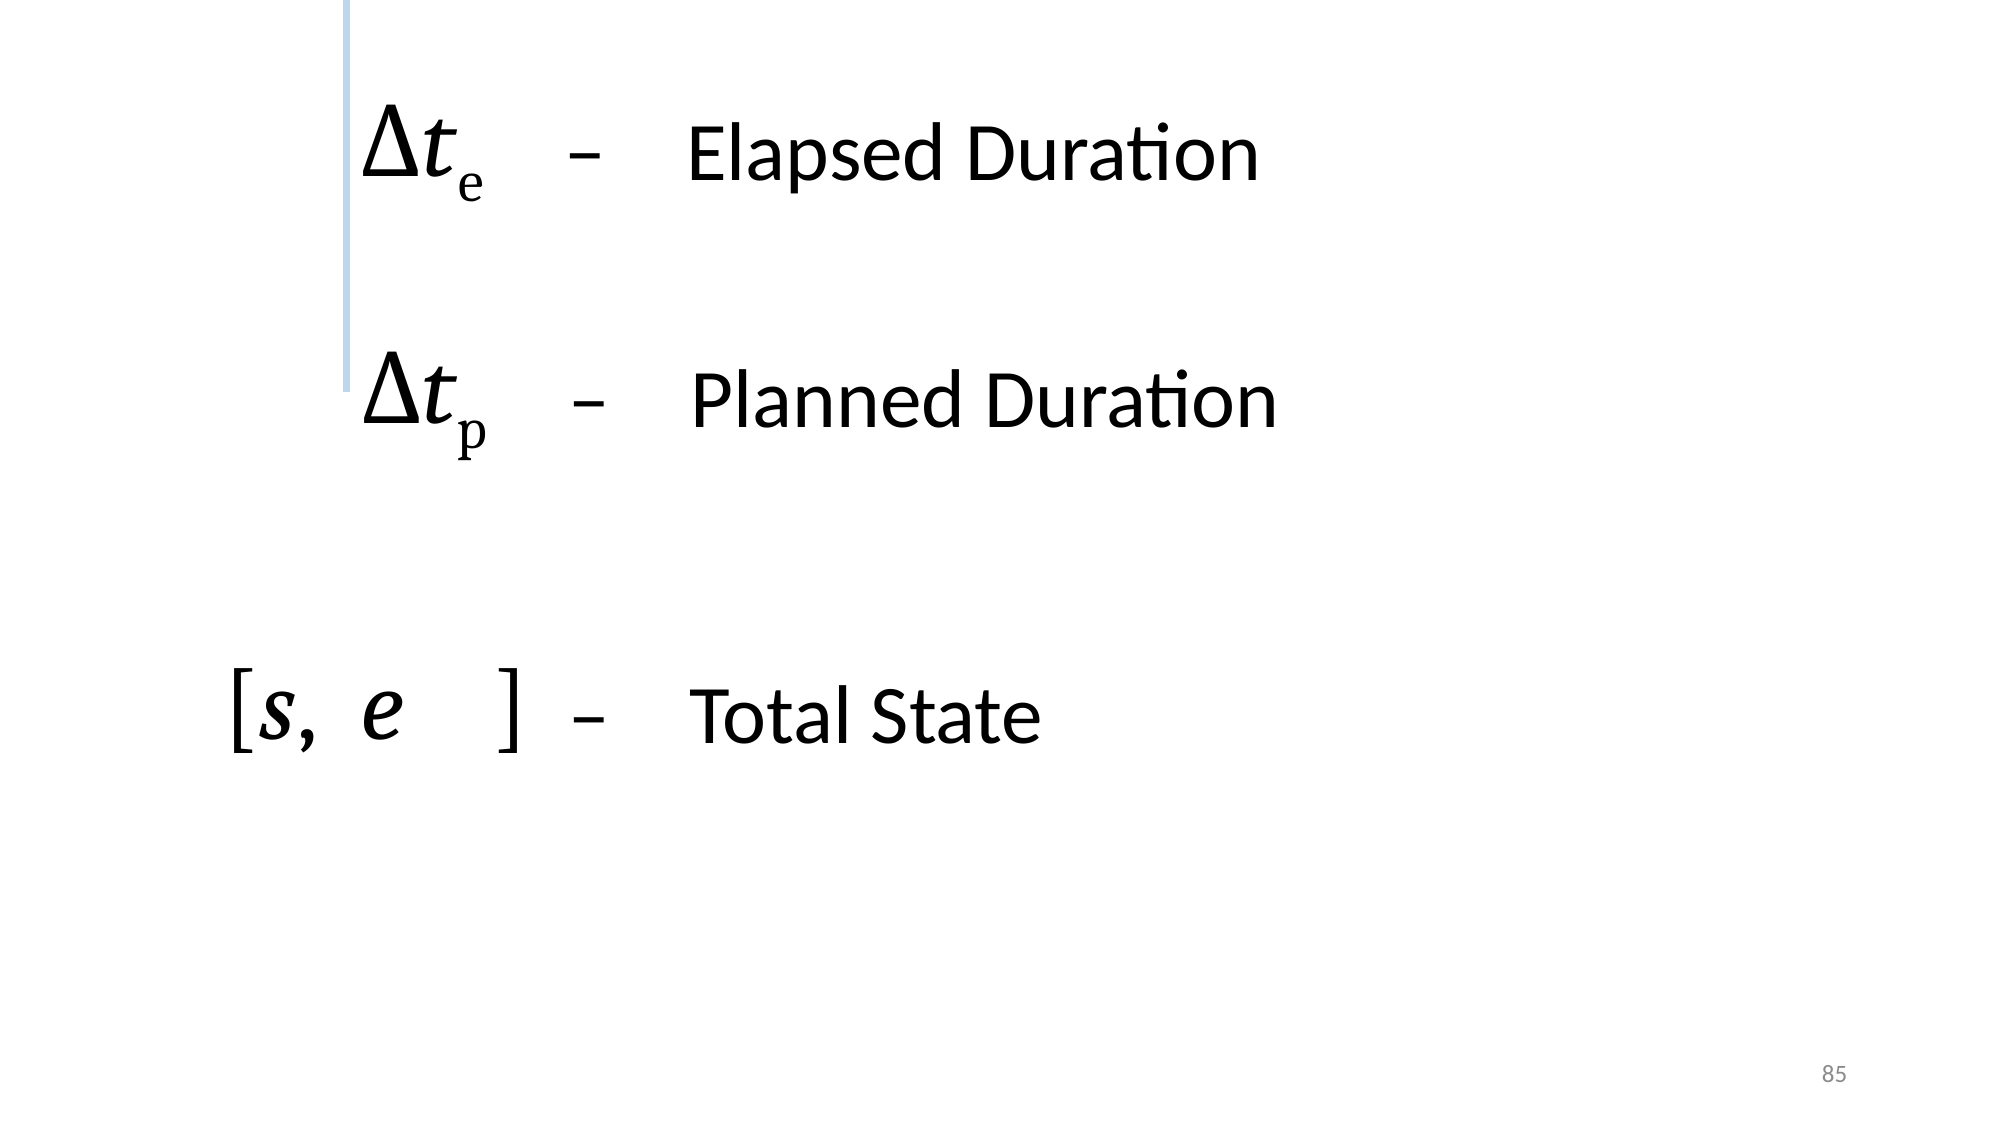

fp
–
Planned Event Function
fu
–
Unplanned Event Function
Δte
Δte
–
Elapsed Duration
Δtp
–
Planned Duration
[s,        ]
e
–
Total State
85